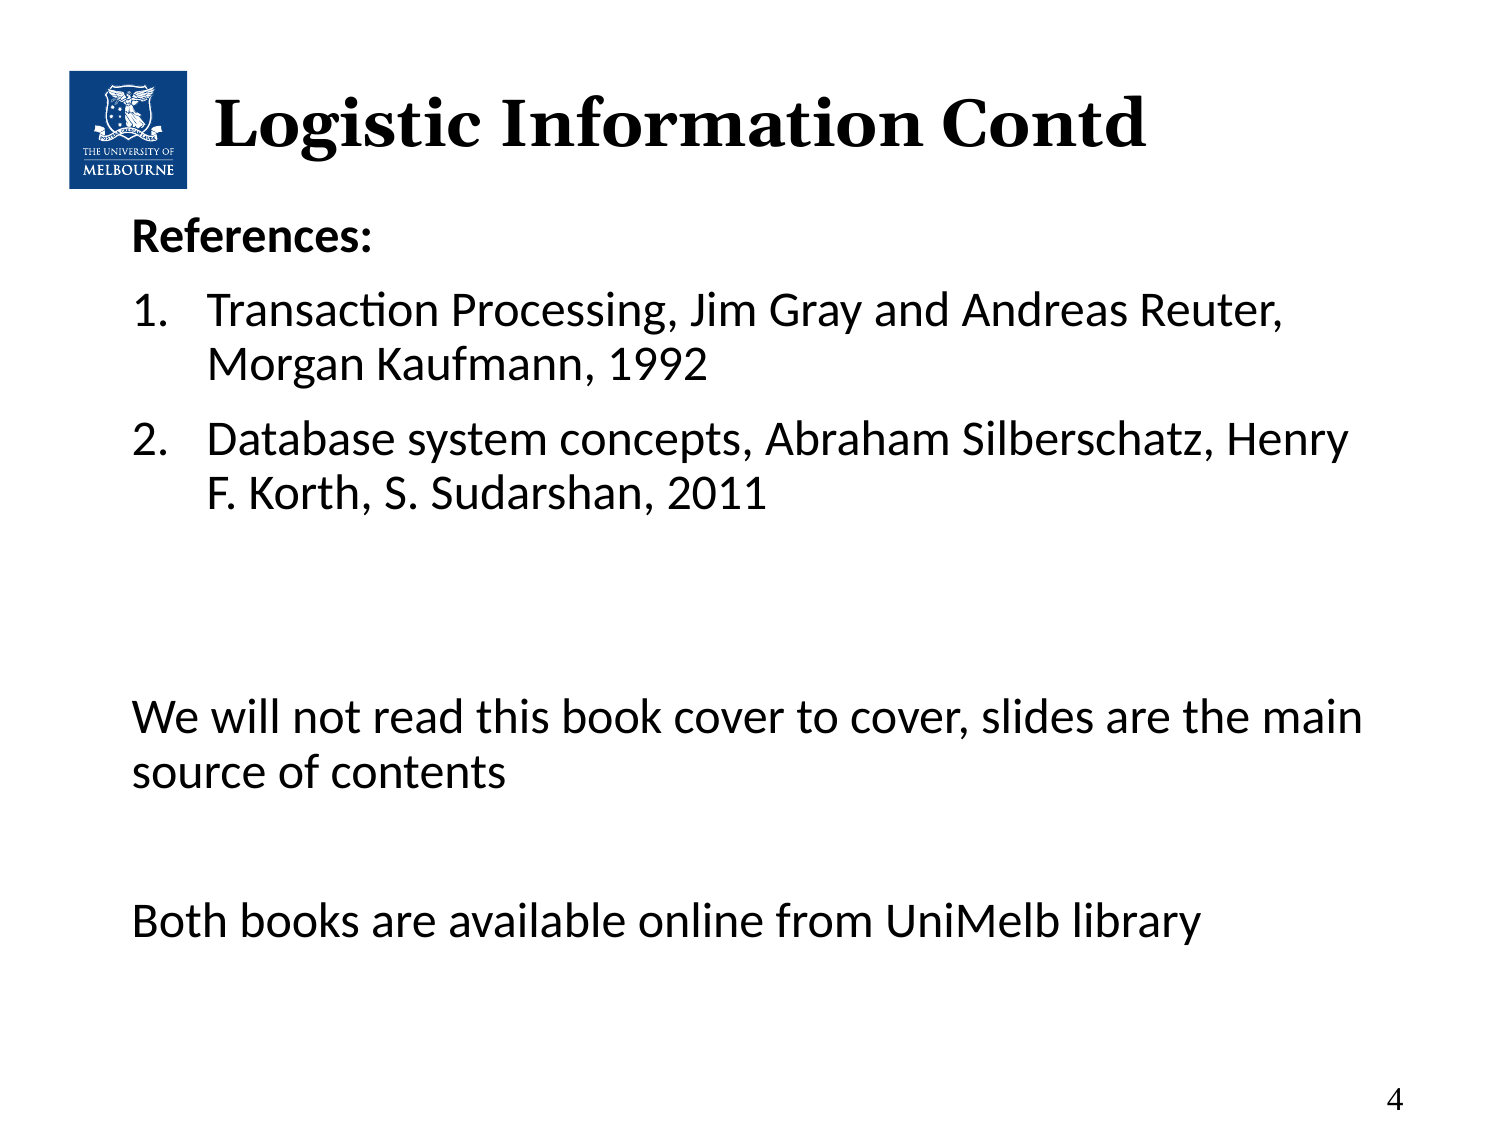

# Logistic Information Contd
References:
Transaction Processing, Jim Gray and Andreas Reuter, Morgan Kaufmann, 1992
Database system concepts, Abraham Silberschatz, Henry F. Korth, S. Sudarshan, 2011

We will not read this book cover to cover, slides are the main source of contents

Both books are available online from UniMelb library